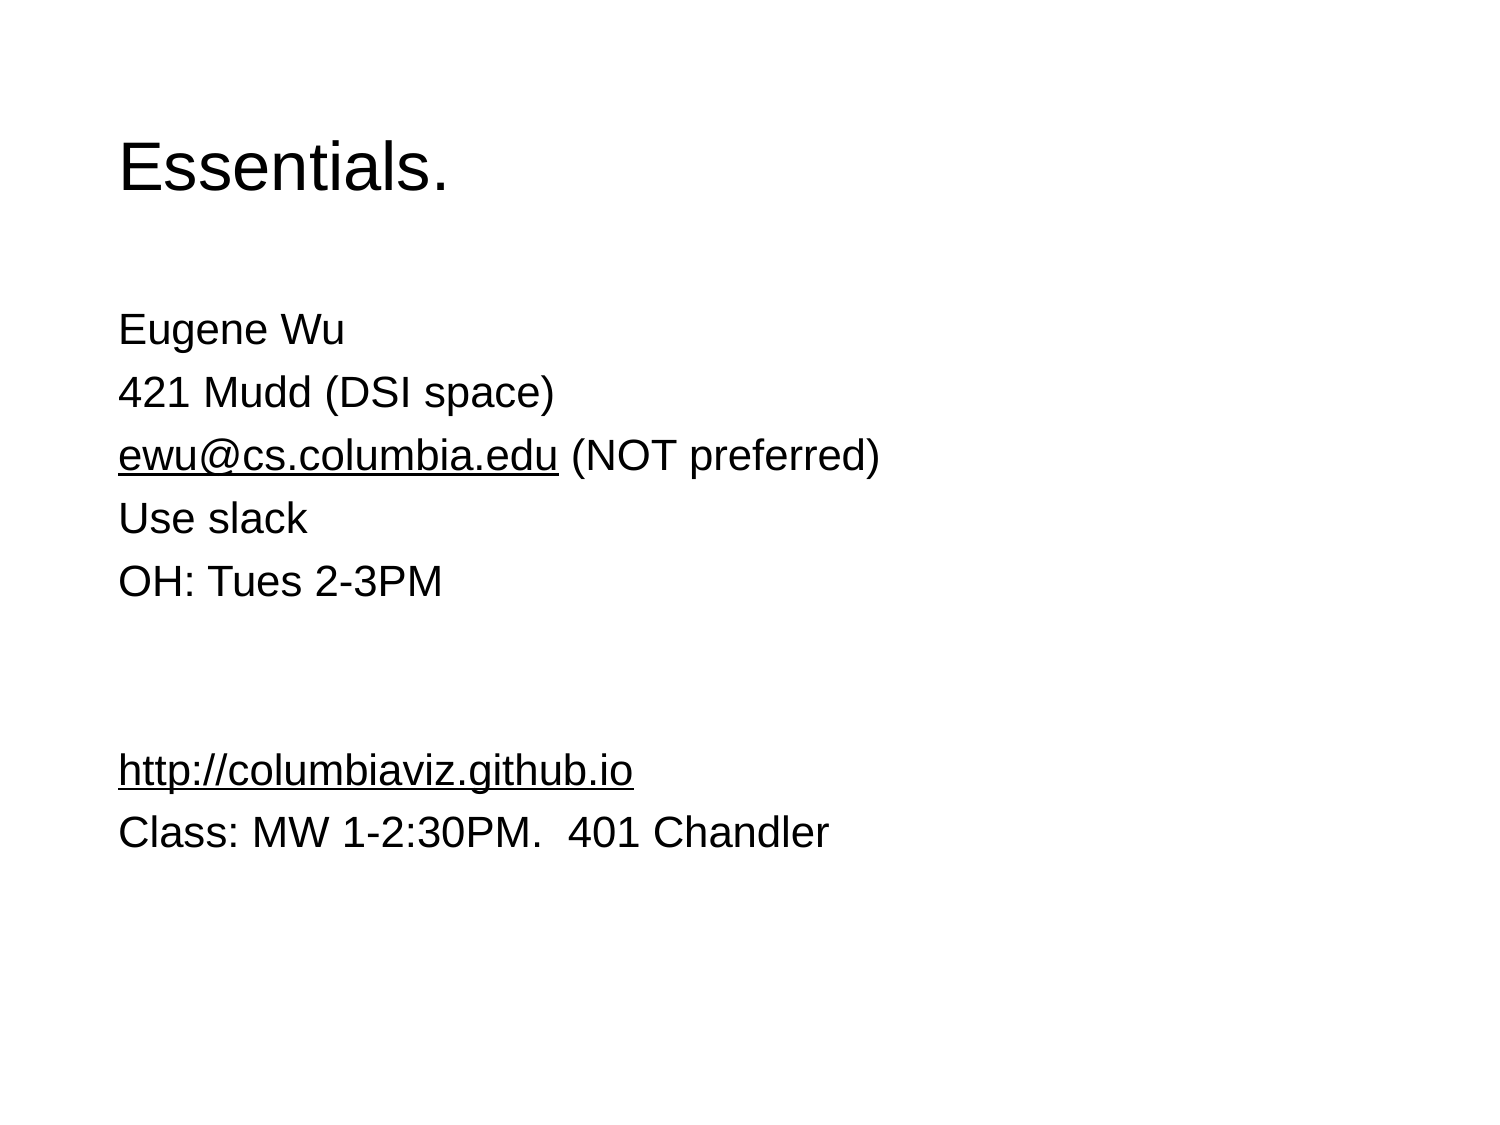

# Essentials.
Eugene Wu
421 Mudd (DSI space)
ewu@cs.columbia.edu (NOT preferred)
Use slack
OH: Tues 2-3PM

http://columbiaviz.github.io
Class: MW 1-2:30PM.  401 Chandler